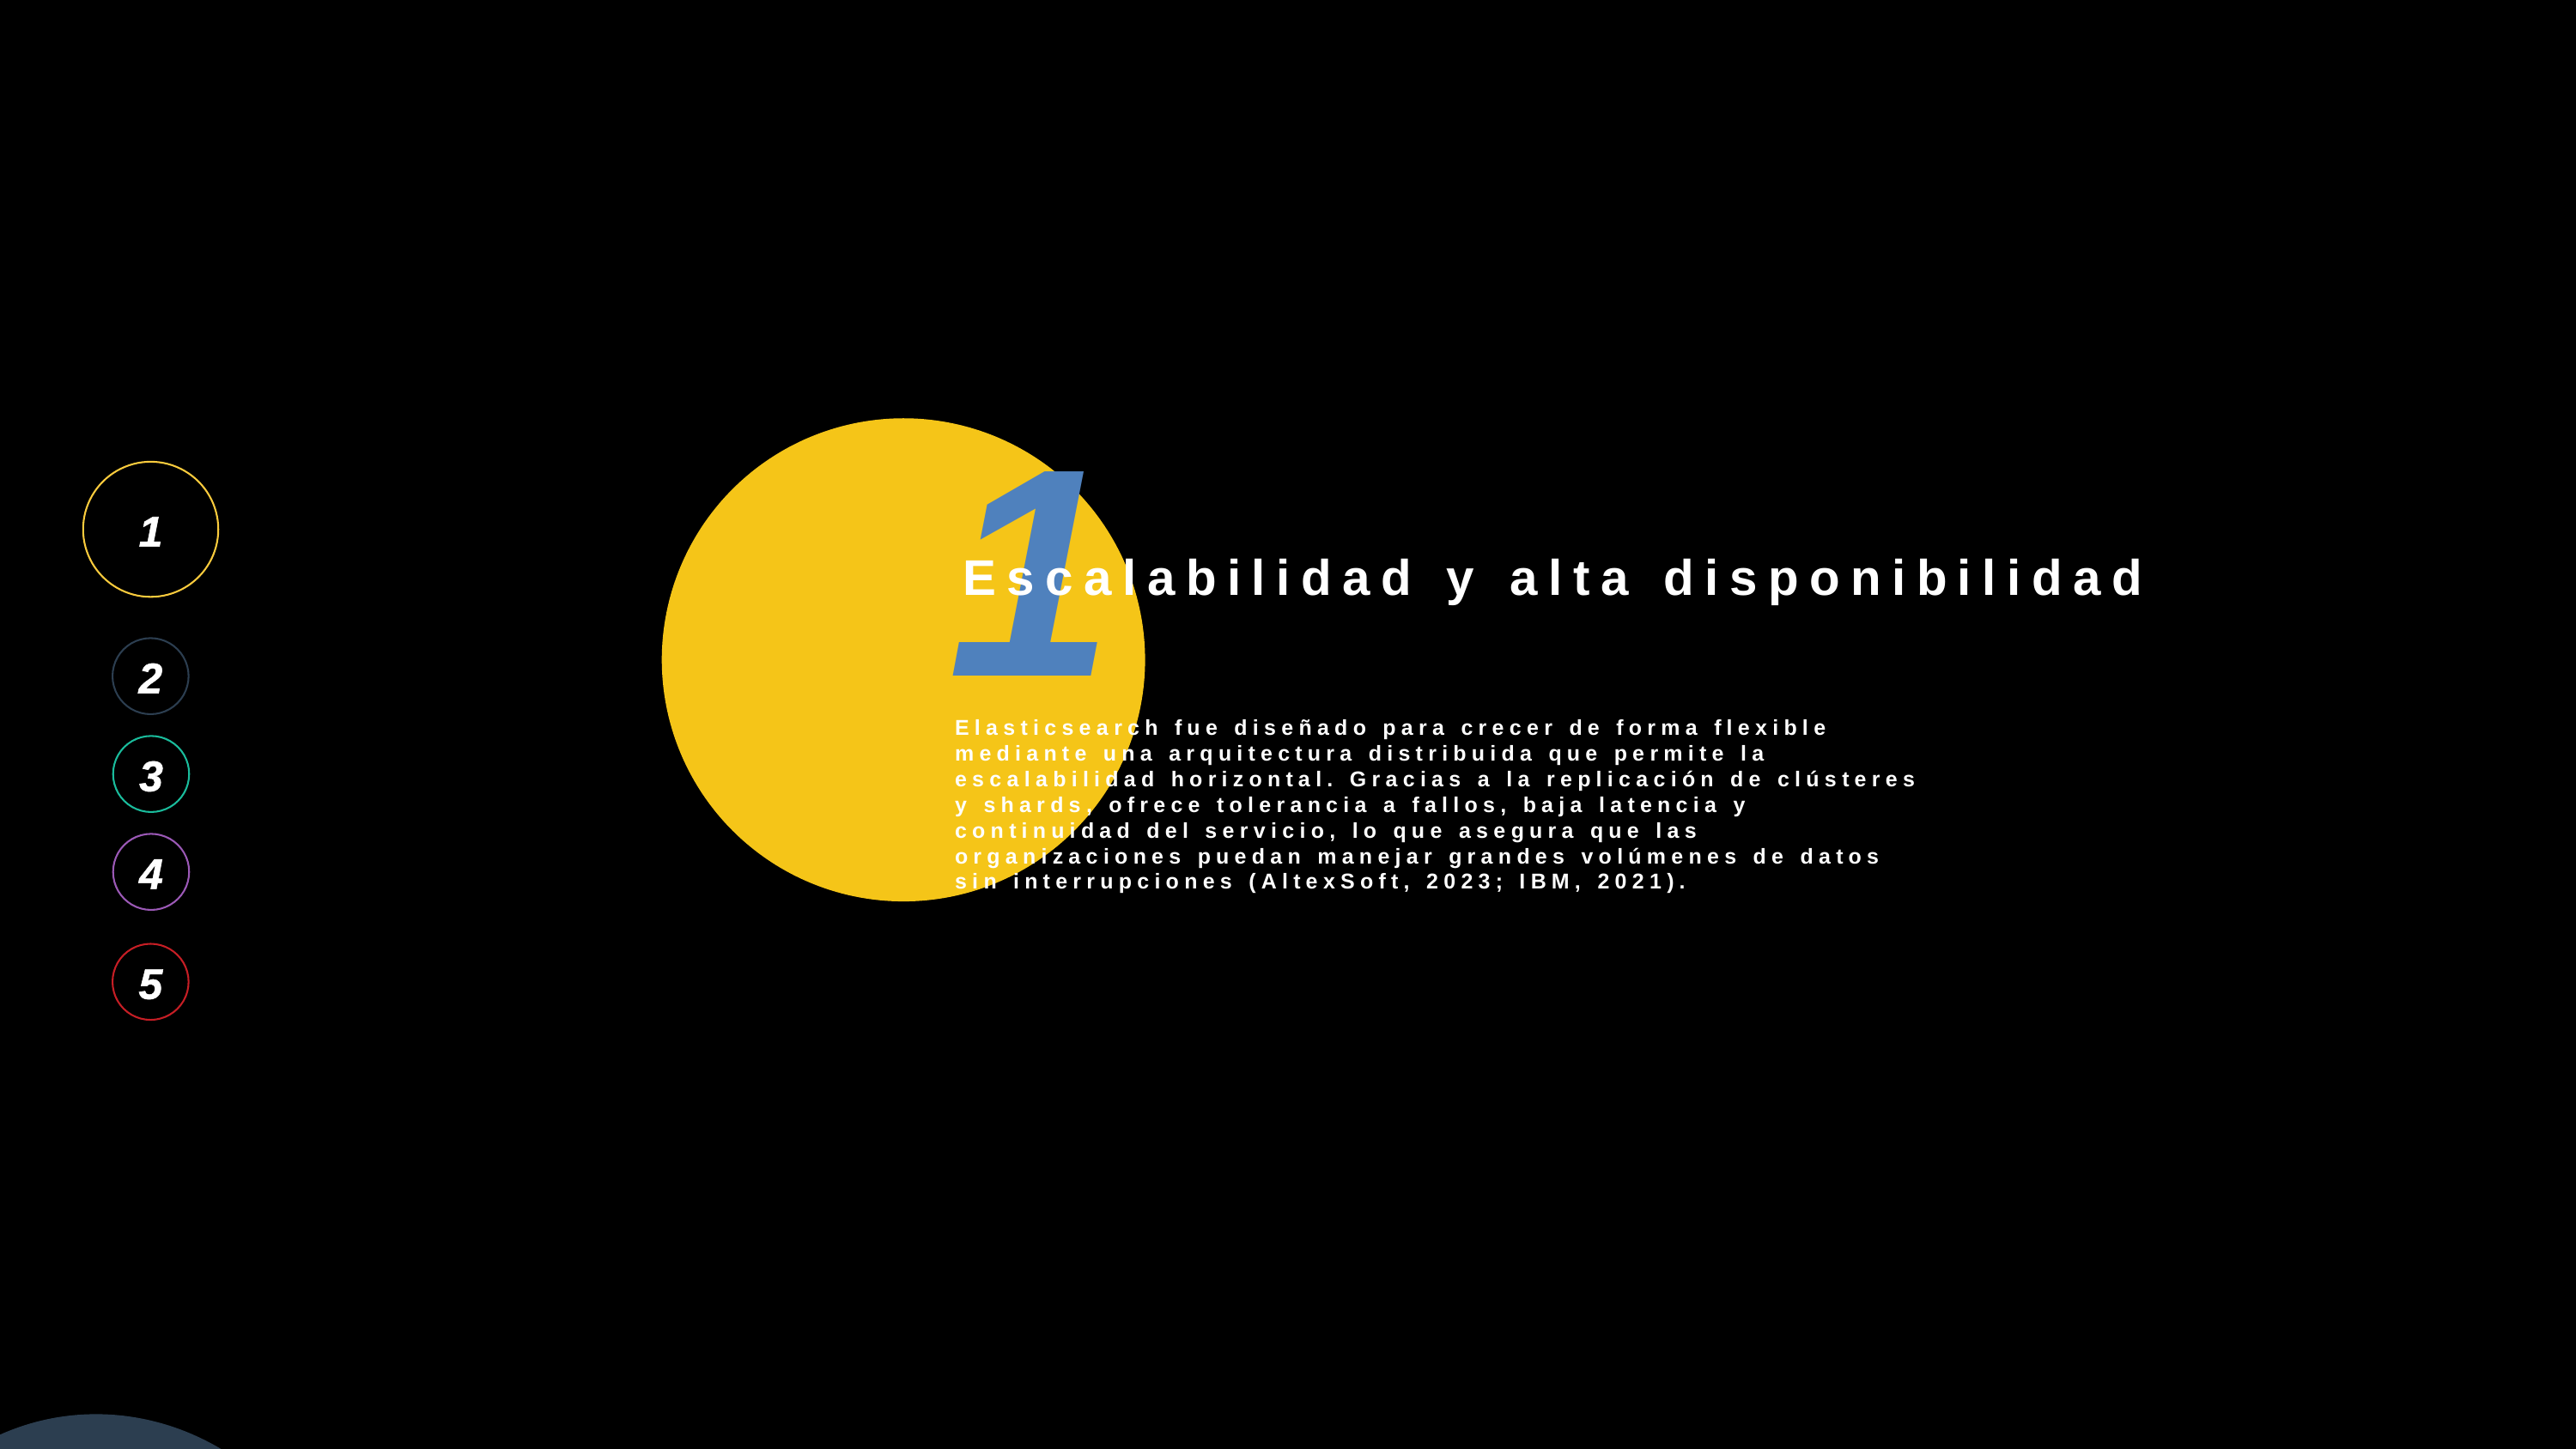

5
STEP
Lorem ipsum is placeholder text commonly used in the graphic, print, and publishing industries for previewing layouts and visual mockups.
2
STEP
Lorem ipsum is placeholder text commonly used in the graphic, print, and publishing industries for previewing layouts and visual mockups.
3
STEP
Lorem ipsum is placeholder text commonly used in the graphic, print, and publishing industries for previewing layouts and visual mockups.
4
STEP
Lorem ipsum is placeholder text commonly used in the graphic, print, and publishing industries for previewing layouts and visual mockups.

1
Escalabilidad y alta disponibilidad
Elasticsearch fue diseñado para crecer de forma flexible mediante una arquitectura distribuida que permite la escalabilidad horizontal. Gracias a la replicación de clústeres y shards, ofrece tolerancia a fallos, baja latencia y continuidad del servicio, lo que asegura que las organizaciones puedan manejar grandes volúmenes de datos sin interrupciones (AltexSoft, 2023; IBM, 2021).
1
2
3
4
5